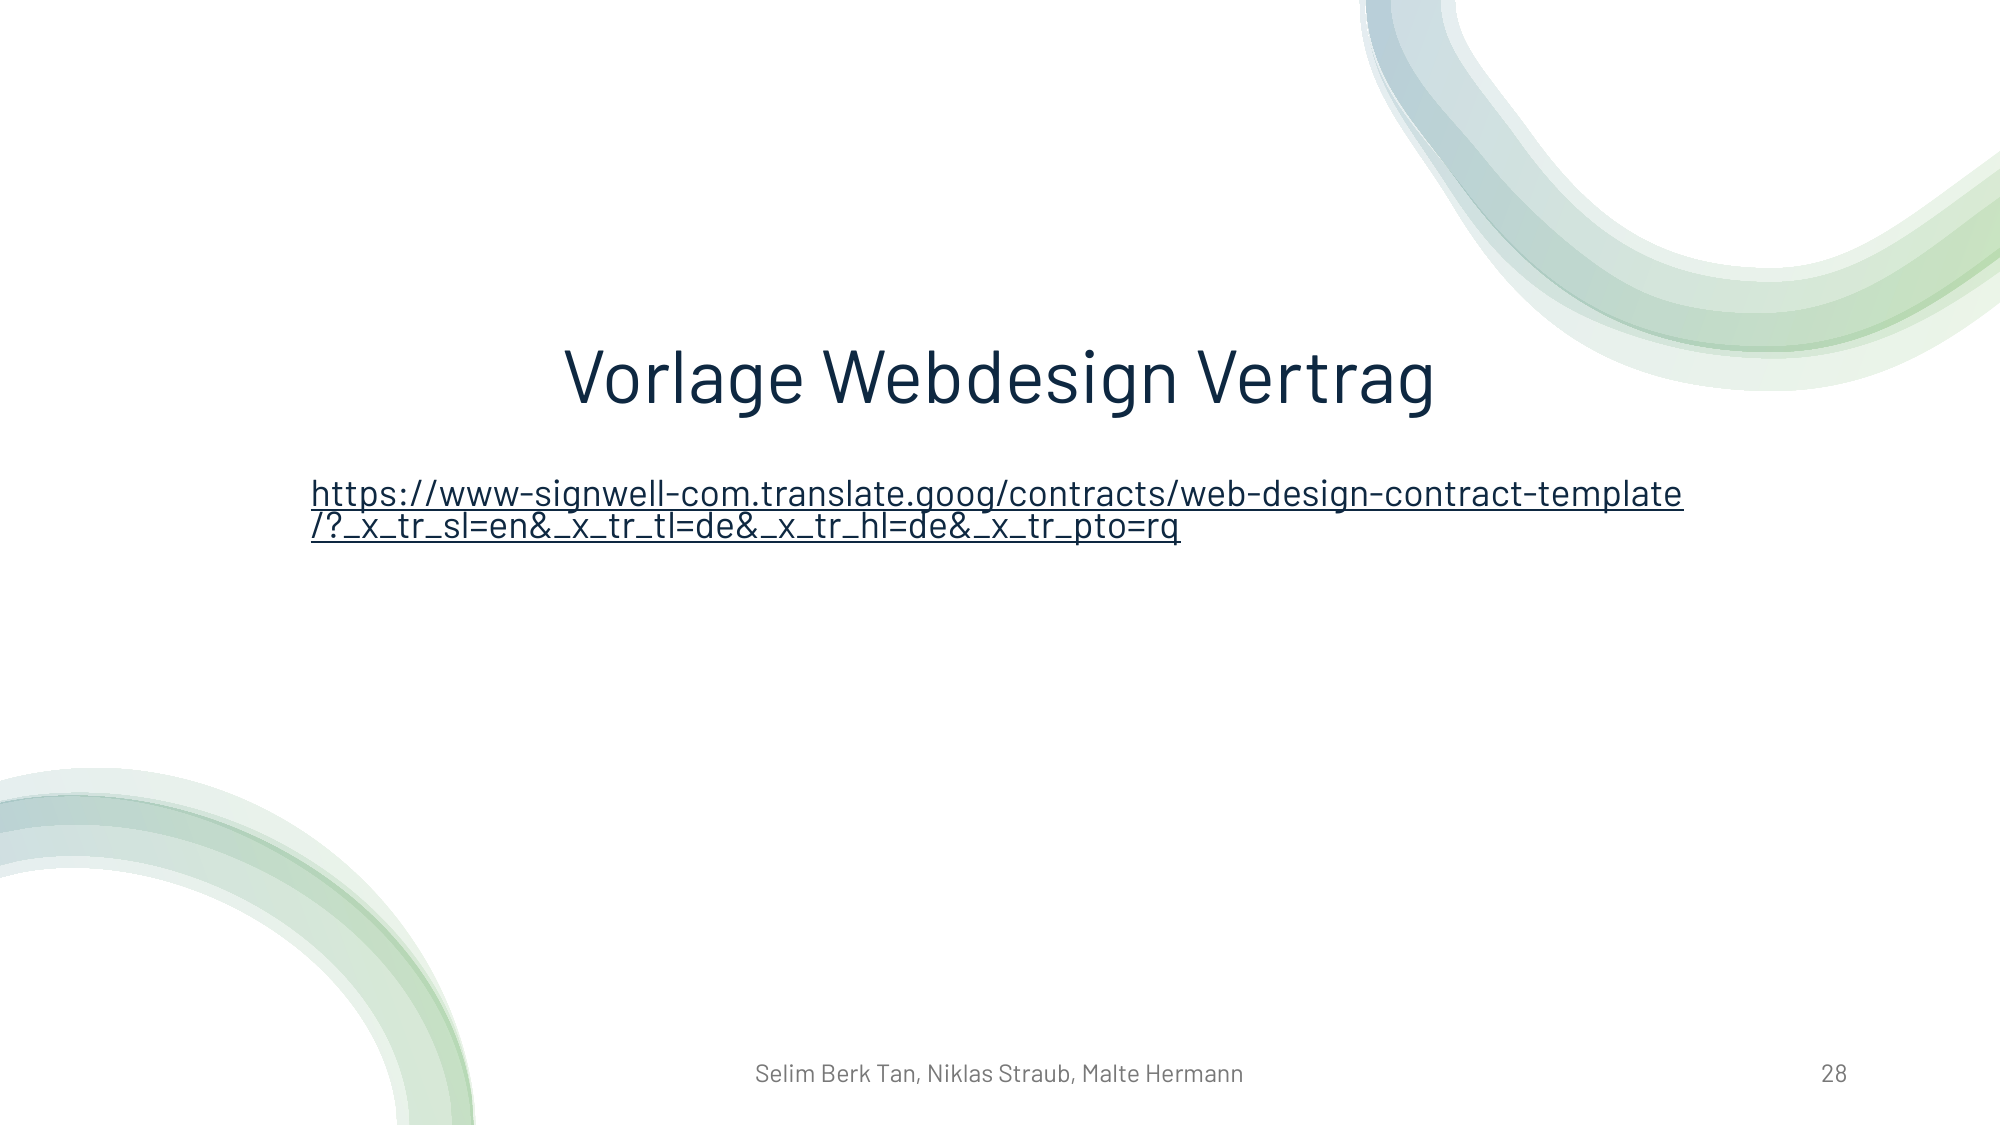

# Vorlage Webdesign Vertrag
https://www-signwell-com.translate.goog/contracts/web-design-contract-template/?_x_tr_sl=en&_x_tr_tl=de&_x_tr_hl=de&_x_tr_pto=rq

Selim Berk Tan, Niklas Straub, Malte Hermann
28